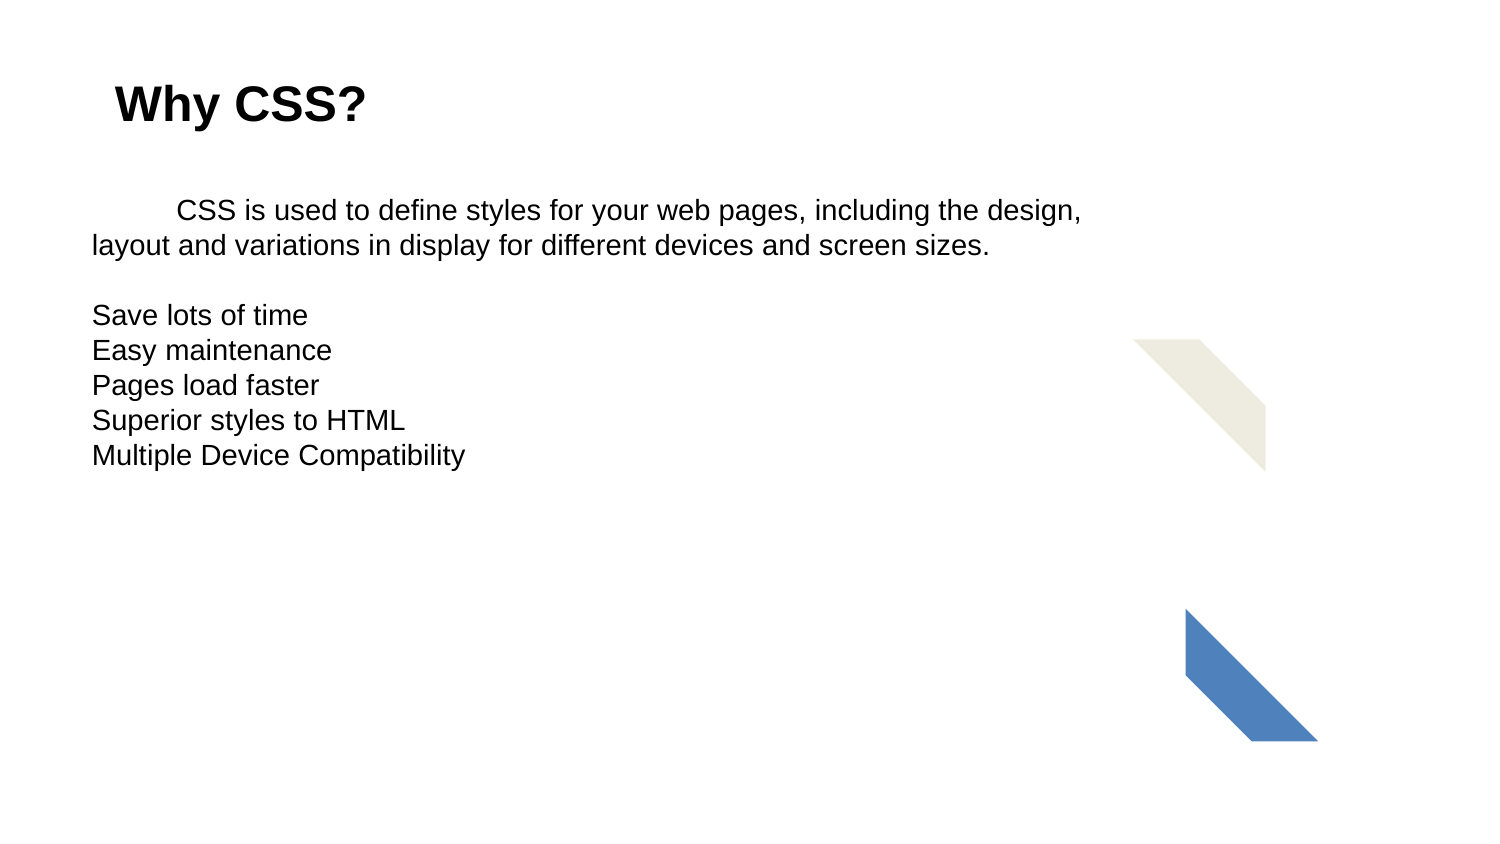

Why CSS?

             CSS is used to define styles for your web pages, including the design,
layout and variations in display for different devices and screen sizes.
Save lots of time
Easy maintenance
Pages load faster
Superior styles to HTML
Multiple Device Compatibility